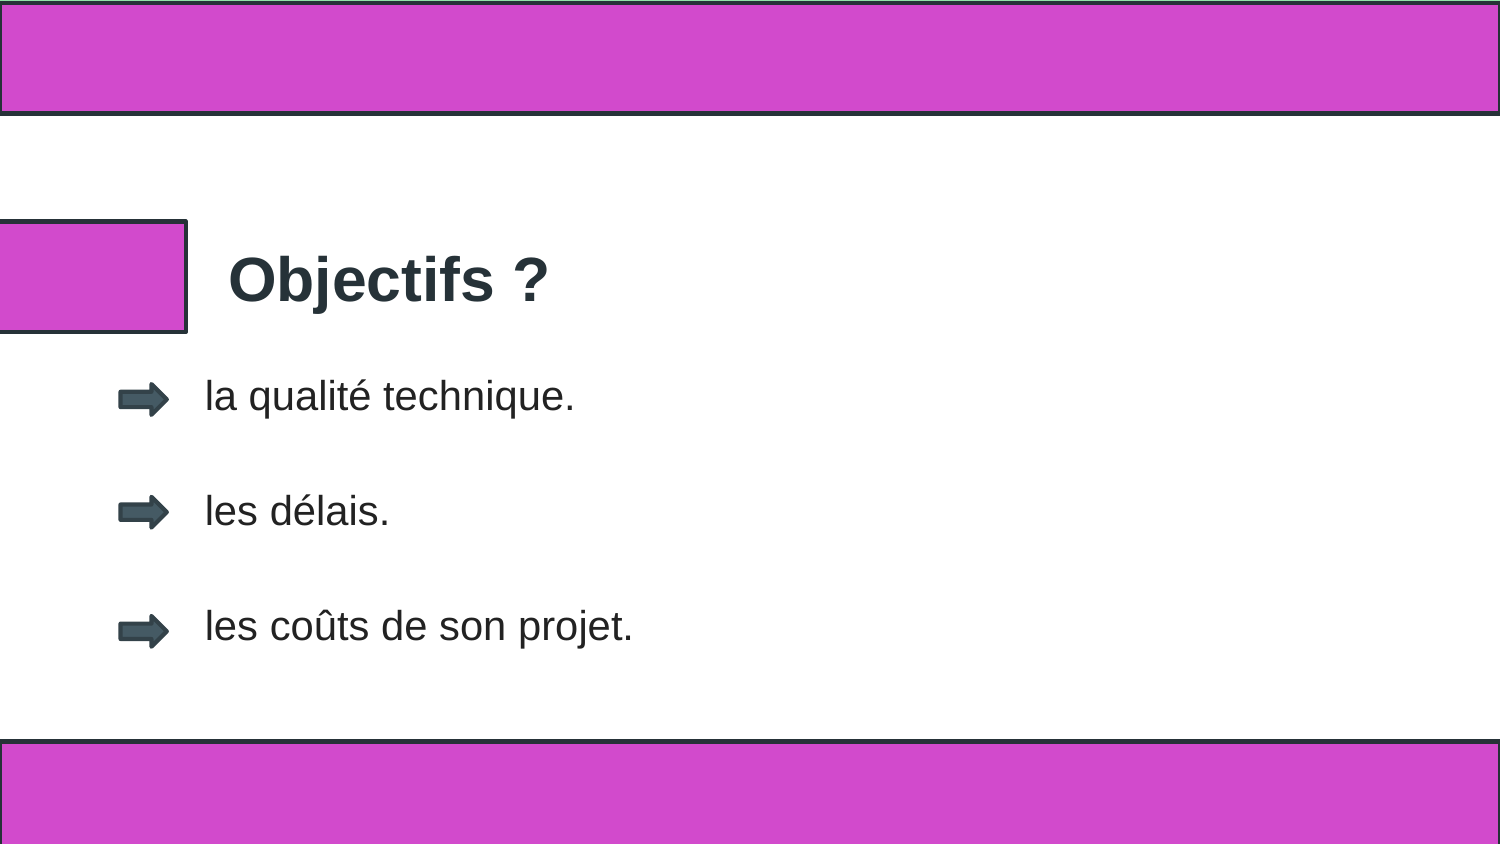

# Objectifs ?

la qualité technique.

les délais.

les coûts de son projet.